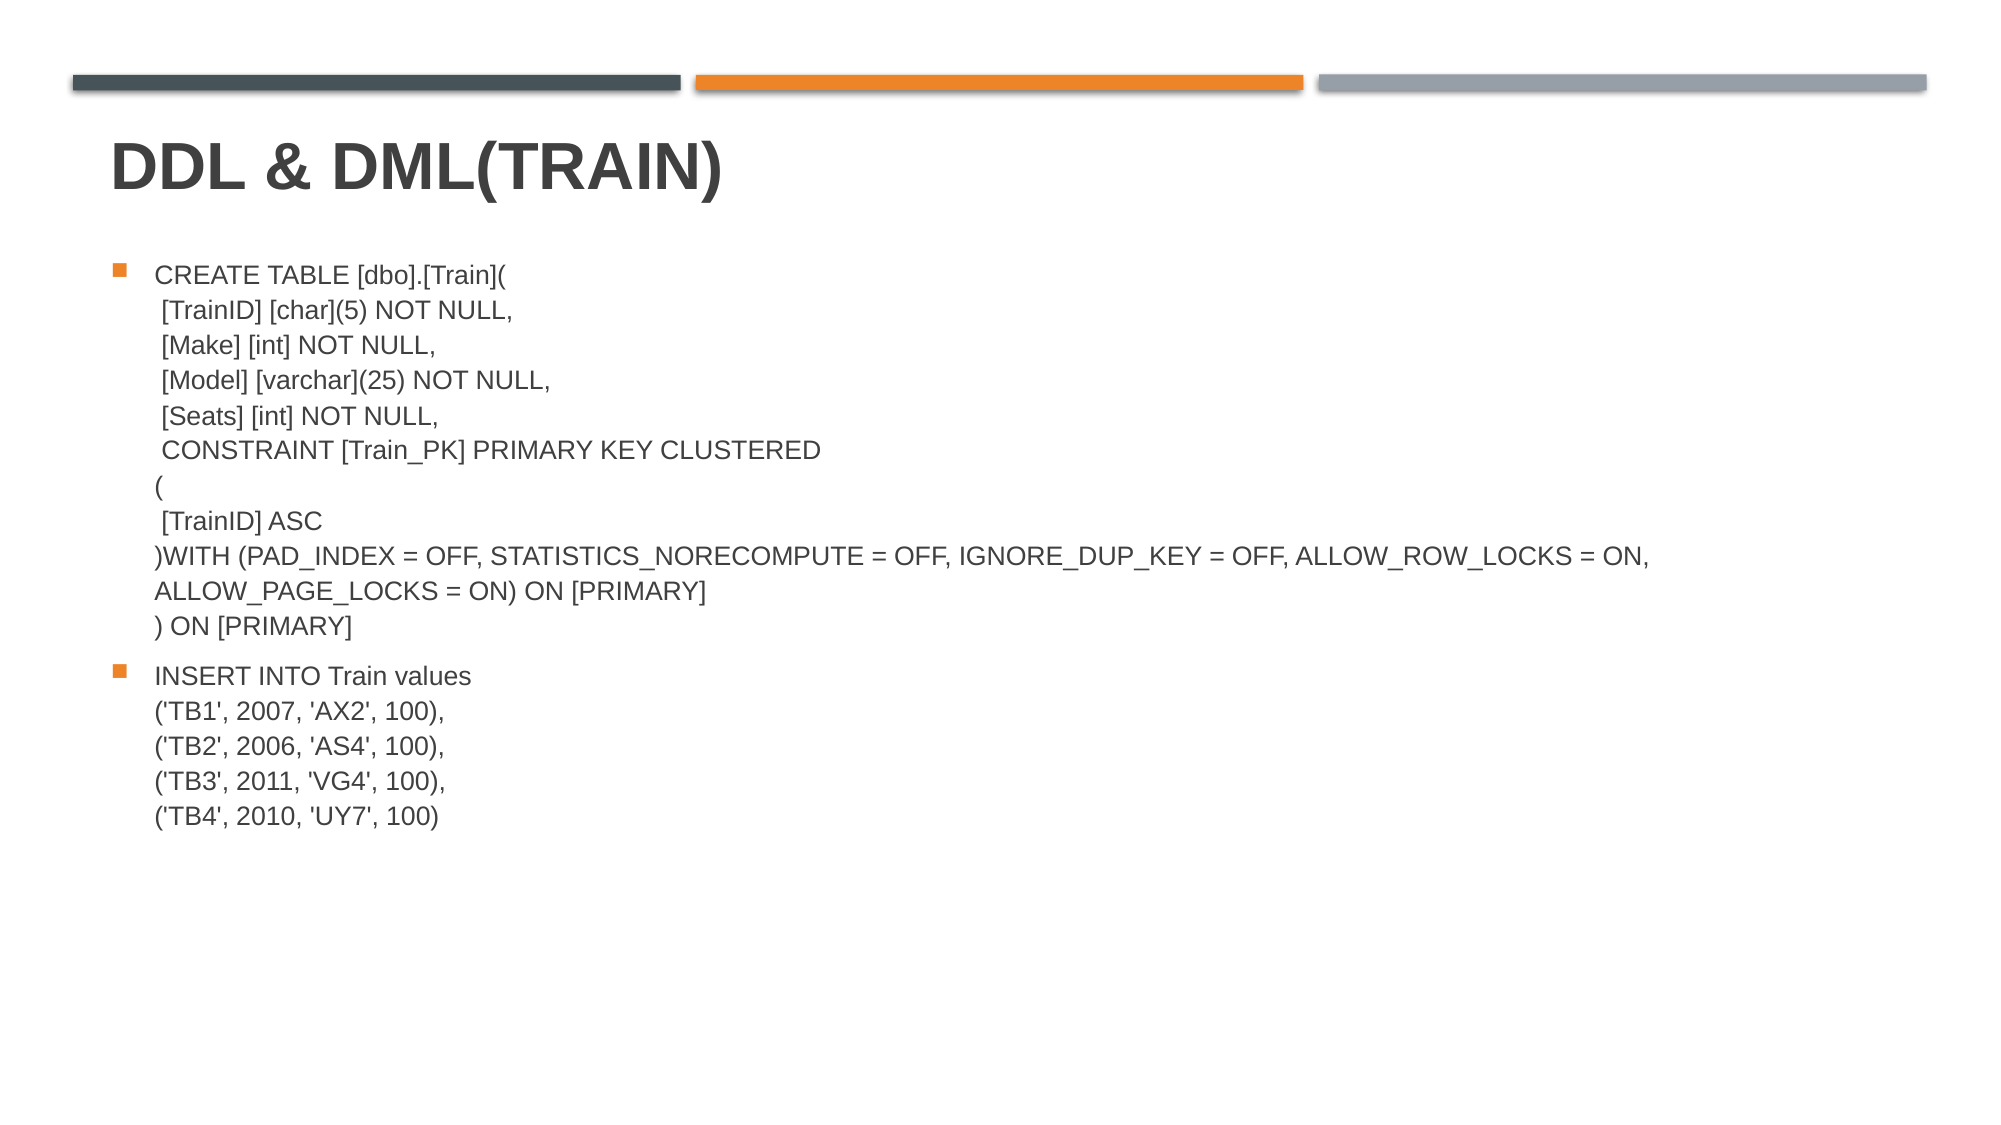

# DDL & DML(train)
CREATE TABLE [dbo].[Train](
 [TrainID] [char](5) NOT NULL,
 [Make] [int] NOT NULL,
 [Model] [varchar](25) NOT NULL,
 [Seats] [int] NOT NULL,
 CONSTRAINT [Train_PK] PRIMARY KEY CLUSTERED
(
 [TrainID] ASC
)WITH (PAD_INDEX = OFF, STATISTICS_NORECOMPUTE = OFF, IGNORE_DUP_KEY = OFF, ALLOW_ROW_LOCKS = ON, ALLOW_PAGE_LOCKS = ON) ON [PRIMARY]
) ON [PRIMARY]
INSERT INTO Train values
('TB1', 2007, 'AX2', 100),
('TB2', 2006, 'AS4', 100),
('TB3', 2011, 'VG4', 100),
('TB4', 2010, 'UY7', 100)